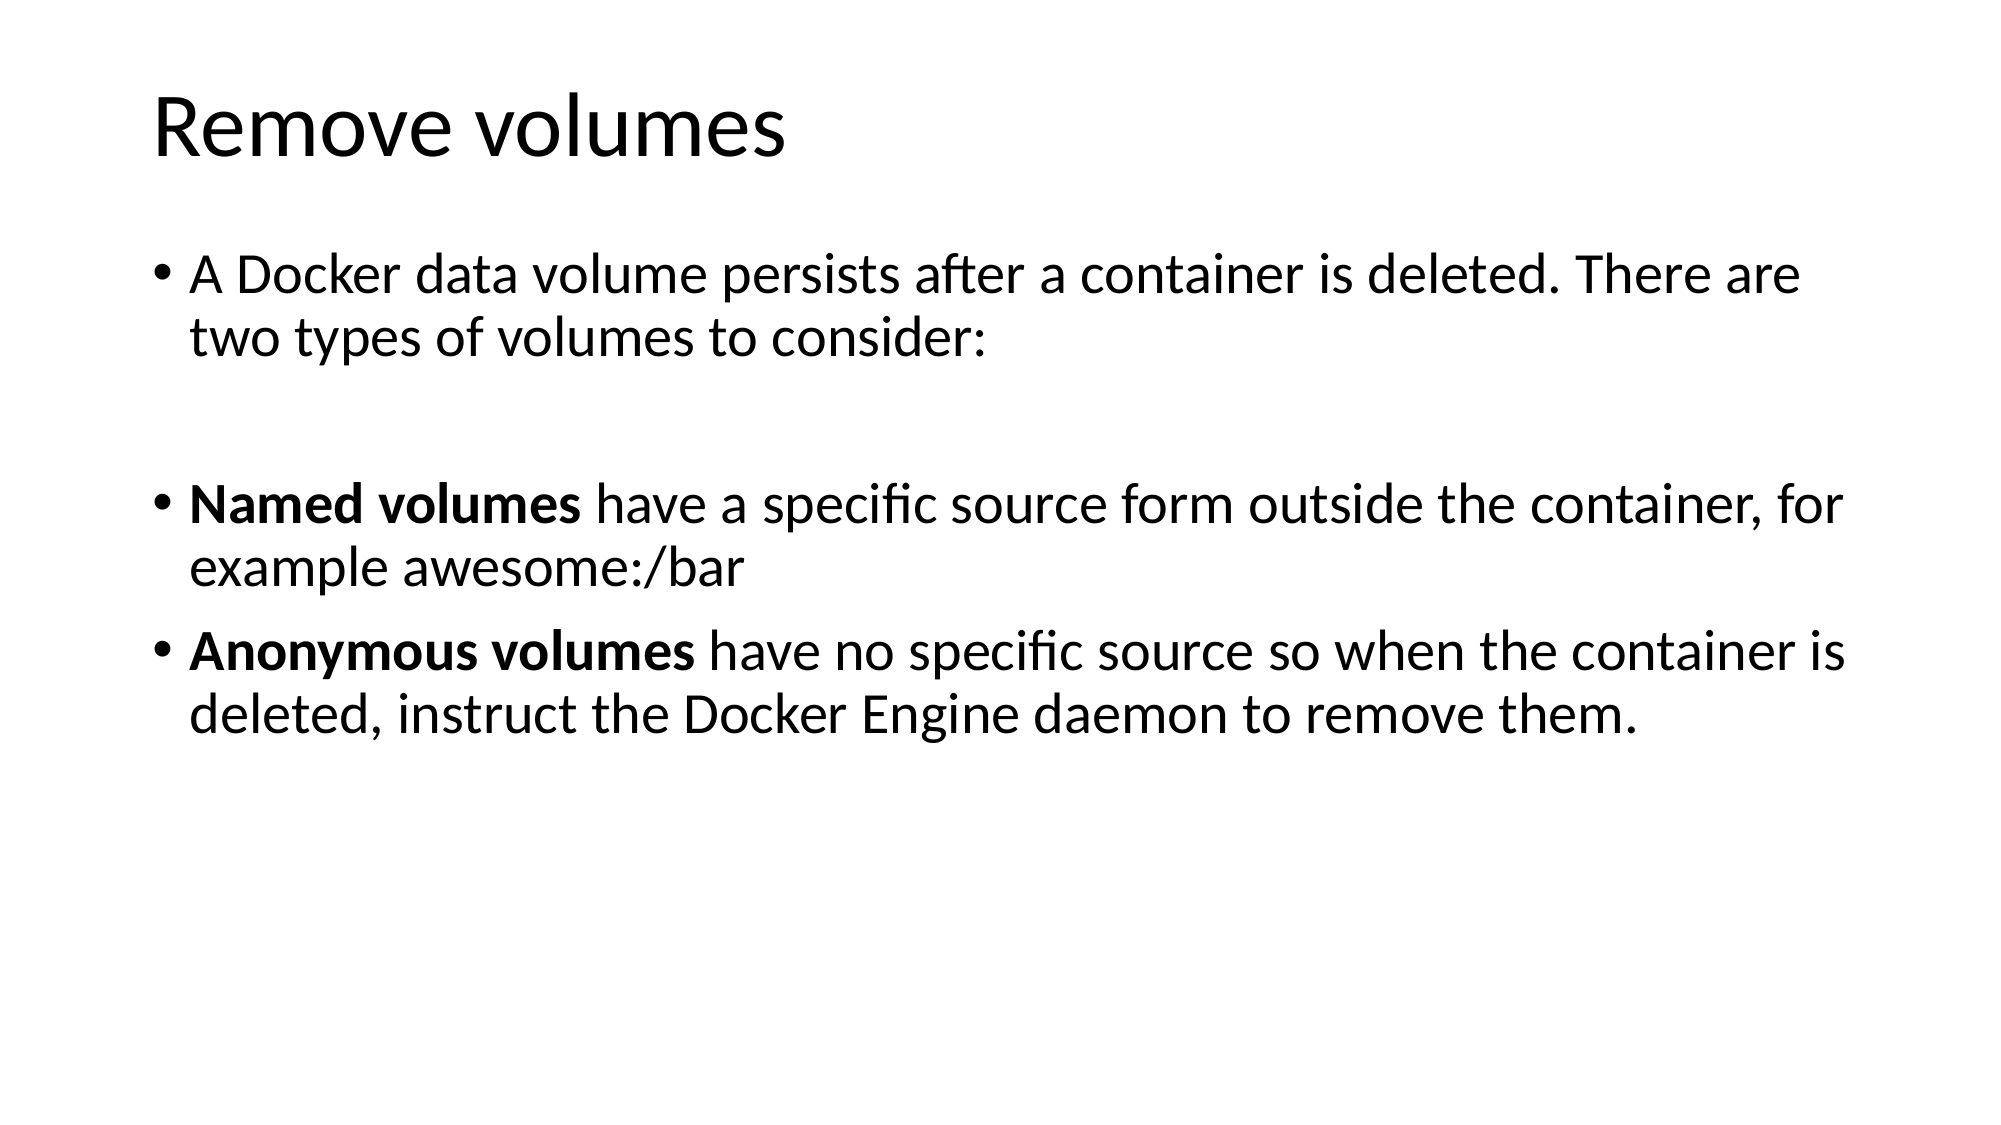

# Remove volumes
A Docker data volume persists after a container is deleted. There are two types of volumes to consider:

Named volumes have a specific source form outside the container, for example awesome:/bar
Anonymous volumes have no specific source so when the container is deleted, instruct the Docker Engine daemon to remove them.